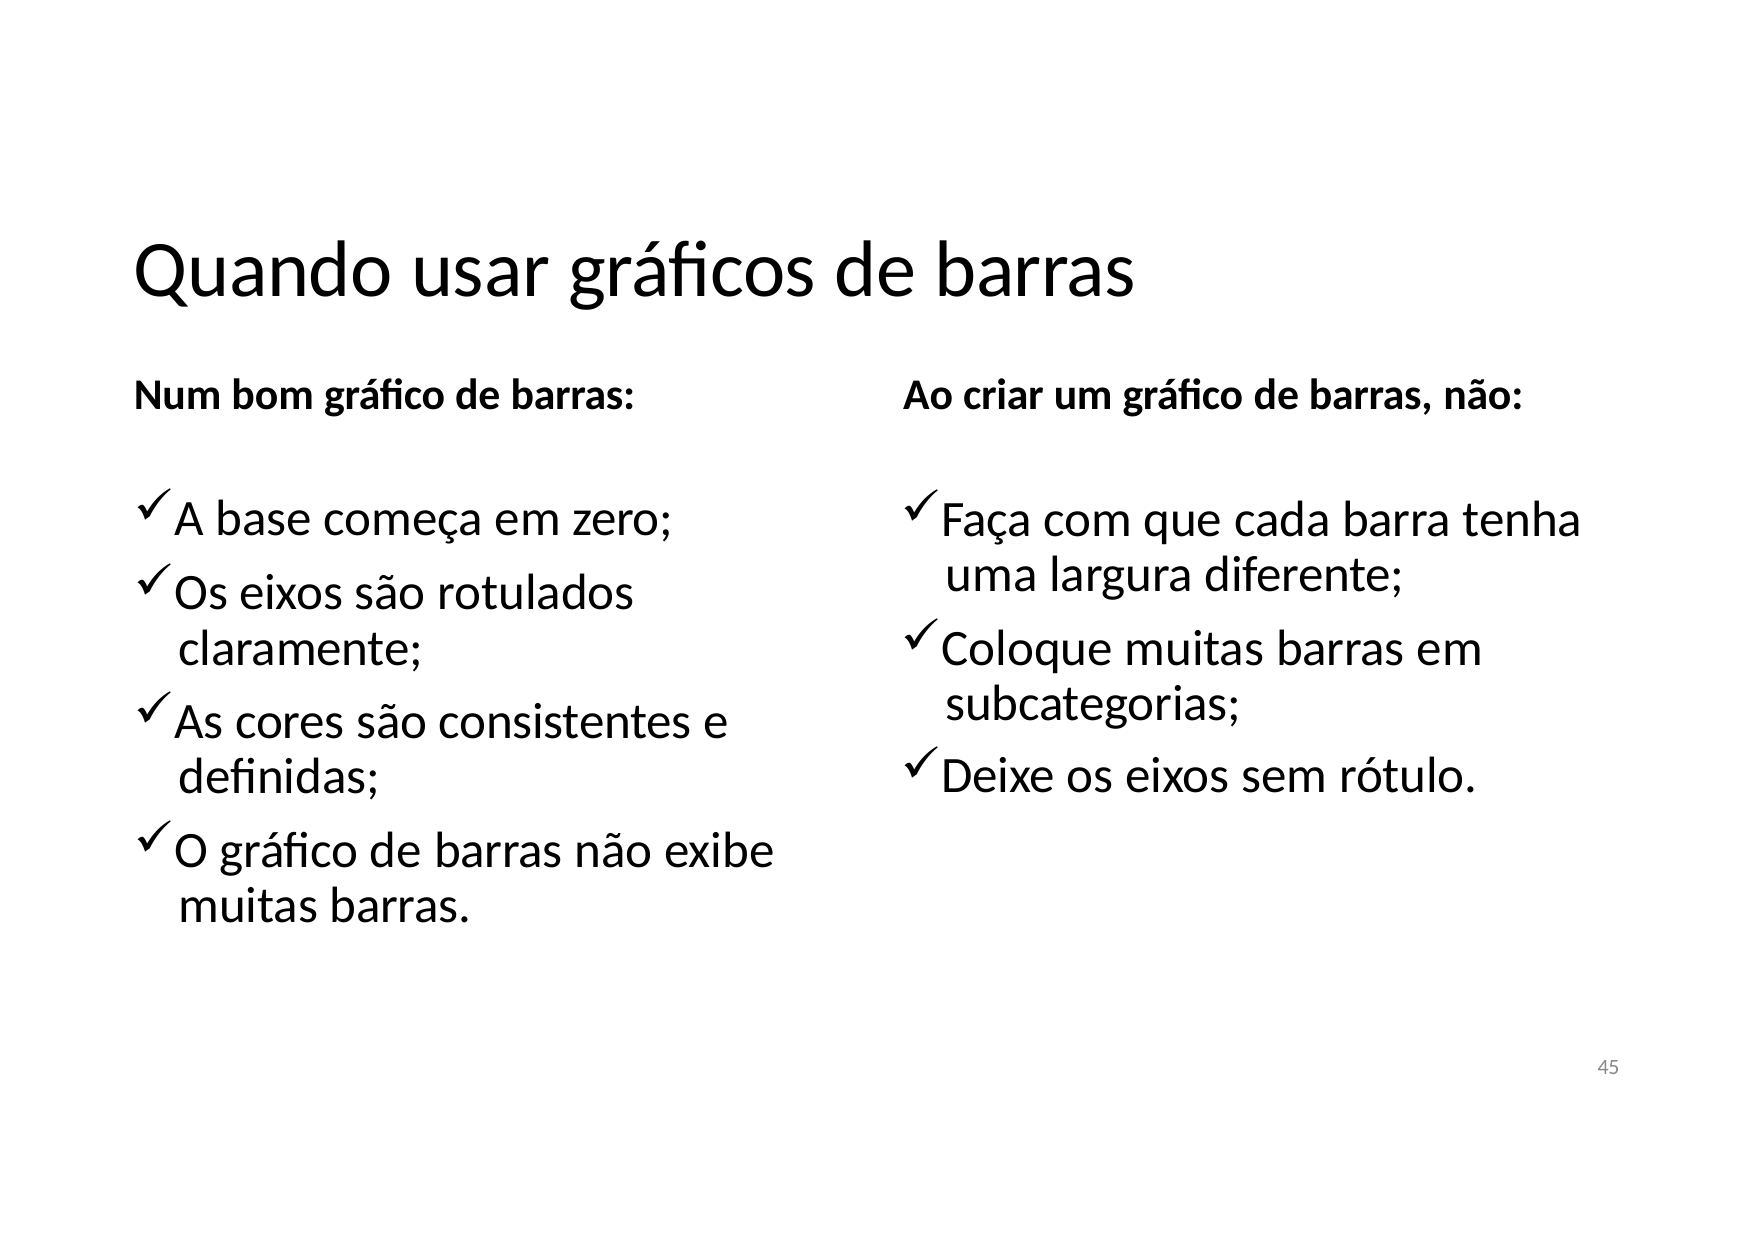

# Quando usar gráficos de barras
Num bom gráfico de barras:	Ao criar um gráfico de barras, não:
A base começa em zero;
Os eixos são rotulados  claramente;
As cores são consistentes e  definidas;
O gráfico de barras não exibe  muitas barras.
Faça com que cada barra tenha  uma largura diferente;
Coloque muitas barras em  subcategorias;
Deixe os eixos sem rótulo.
45